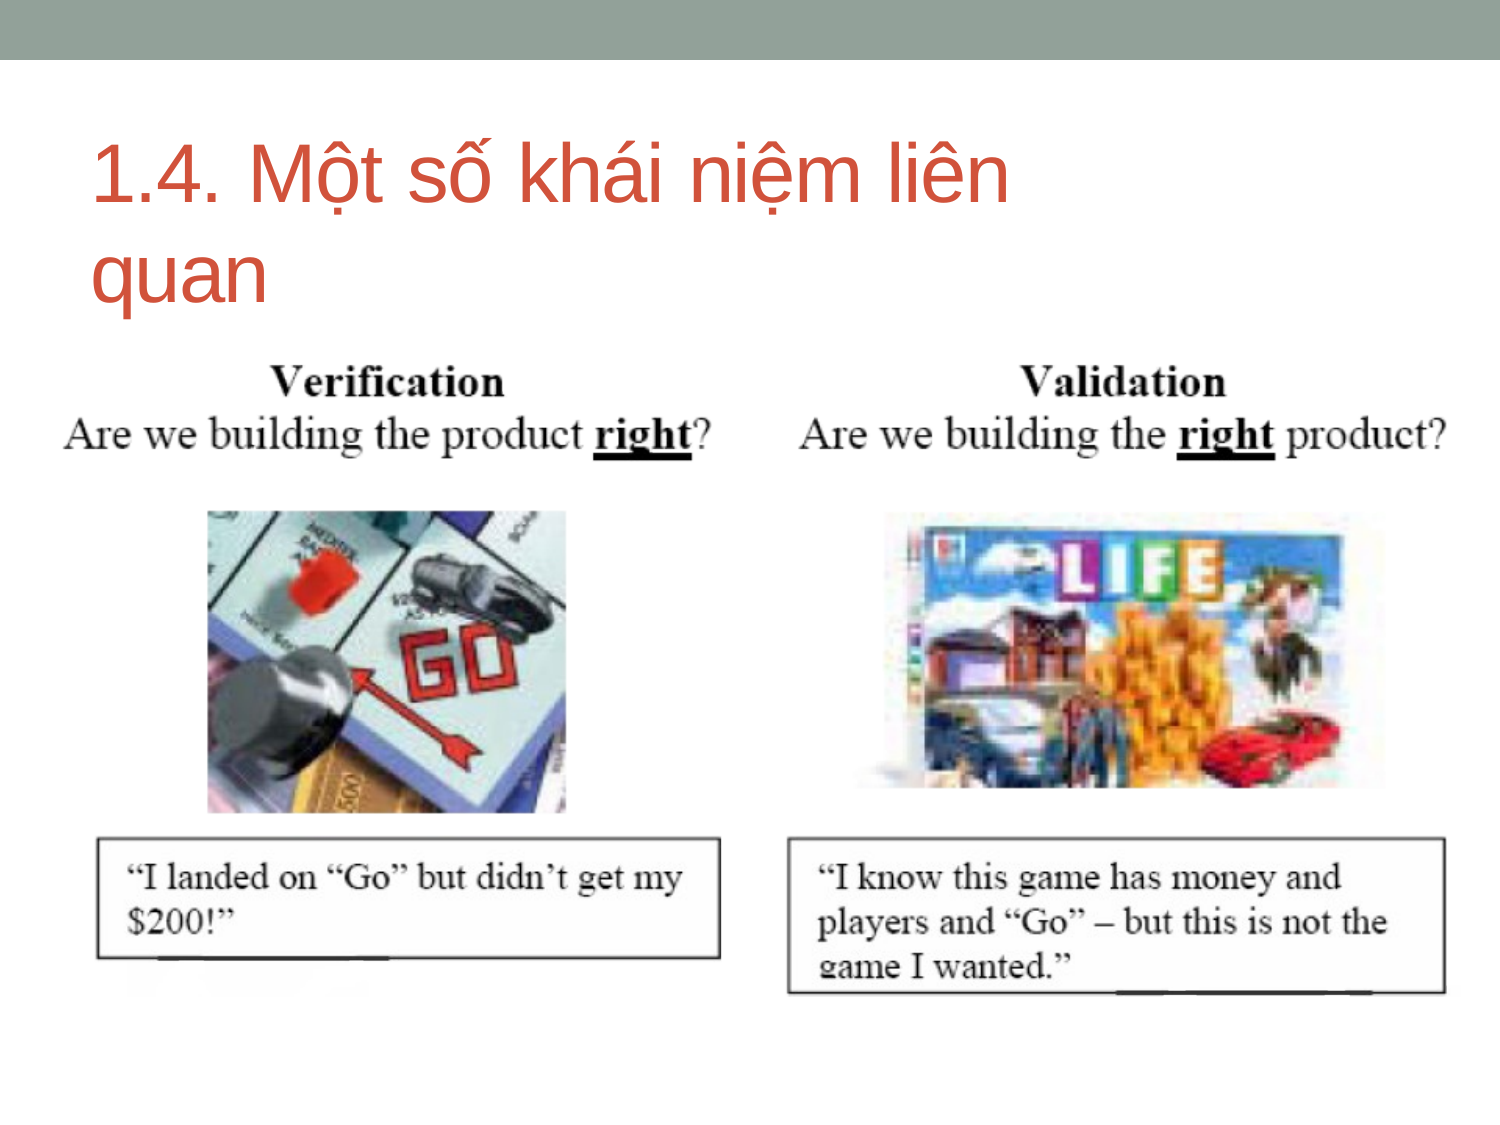

# 1.4. Một số khái niệm liên quan